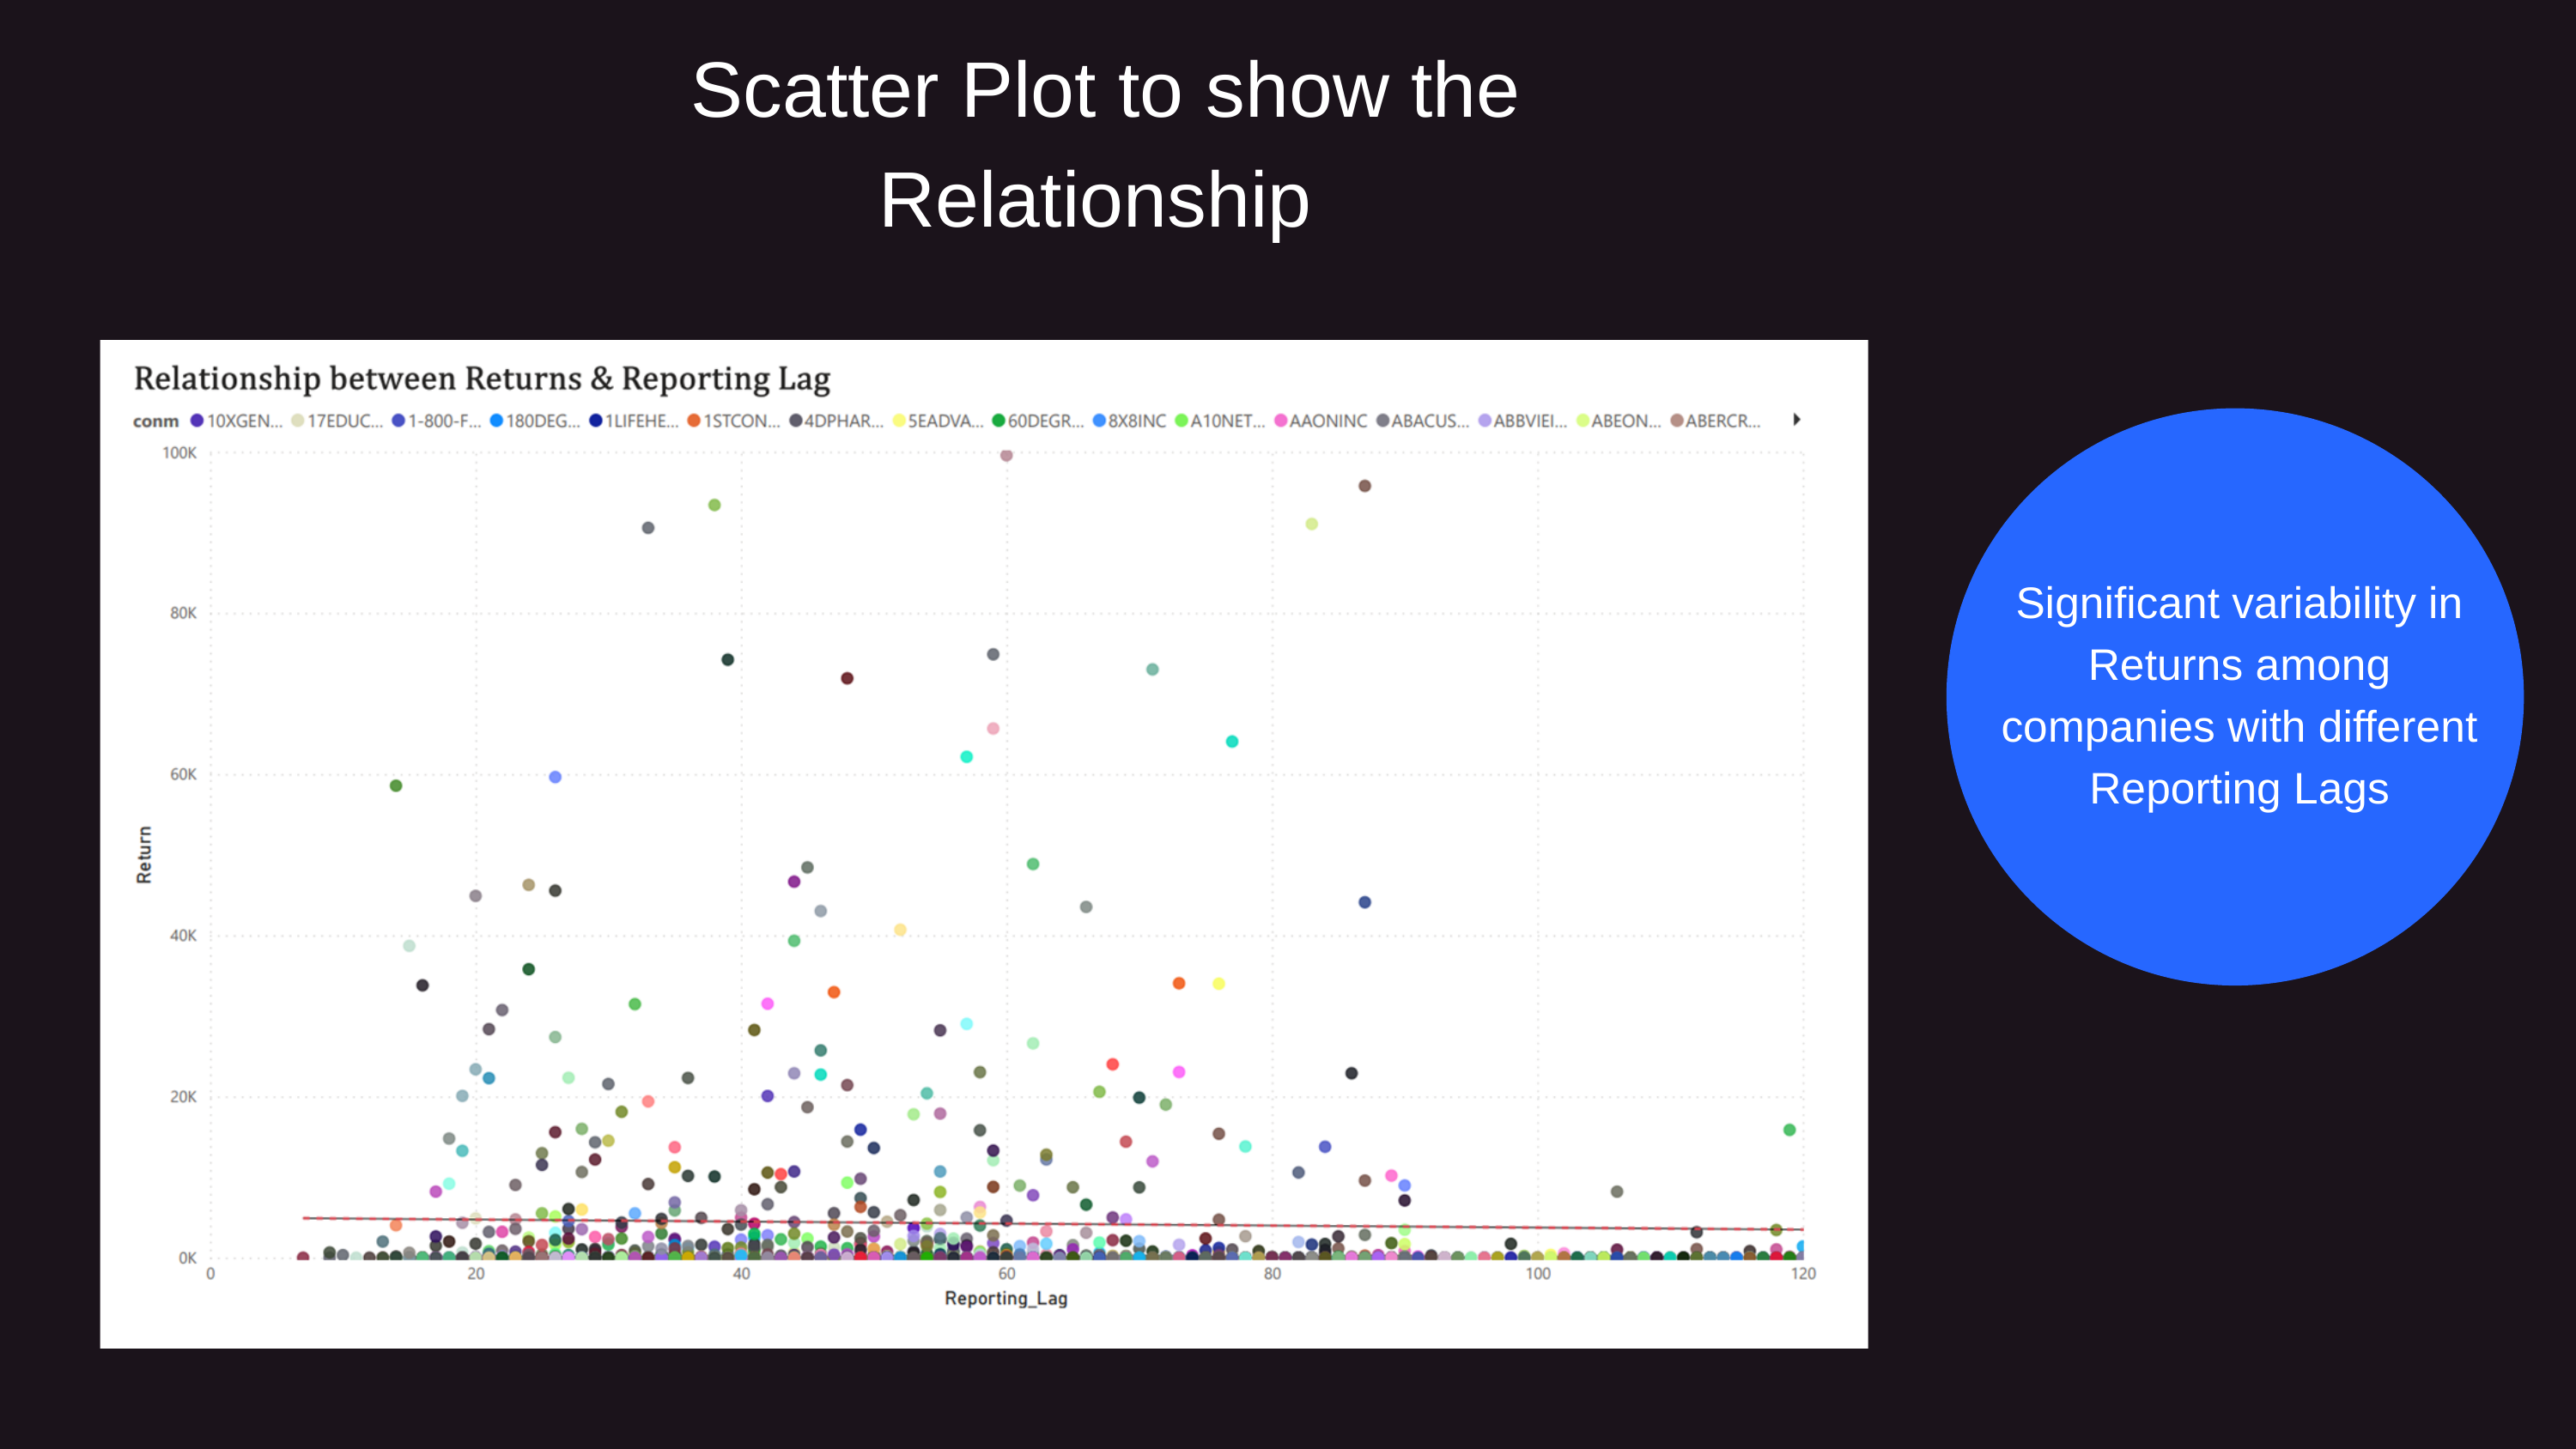

Scatter Plot to show the Relationship

Significant variability in Returns among companies with different Reporting Lags